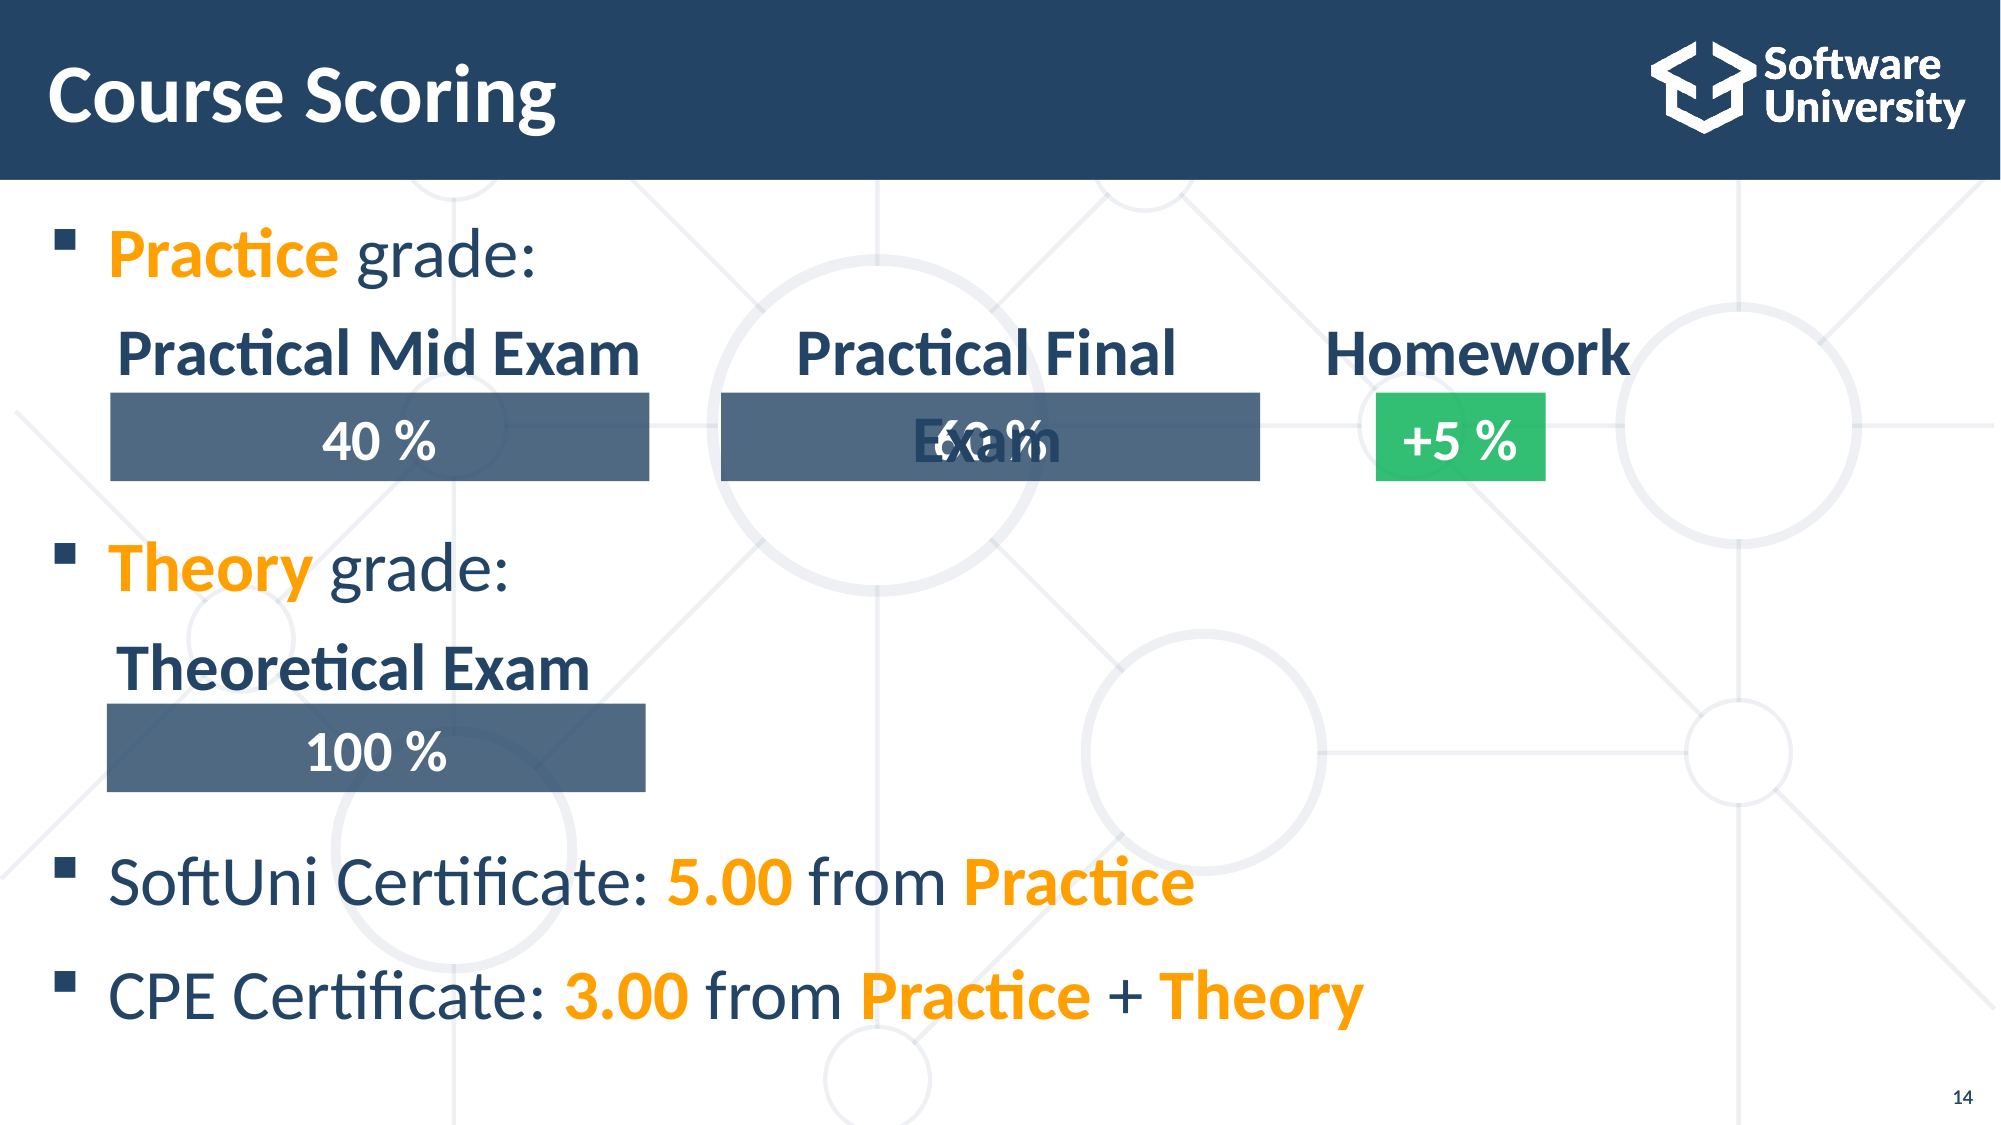

# Course Scoring
Practice grade:
Theory grade:
SoftUni Certificate: 5.00 from Practice
CPE Certificate: 3.00 from Practice + Theory
Practical Final Exam
Homework
Practical Mid Exam
40 %
60 %
+5 %
Theoretical Exam
100 %
14
14